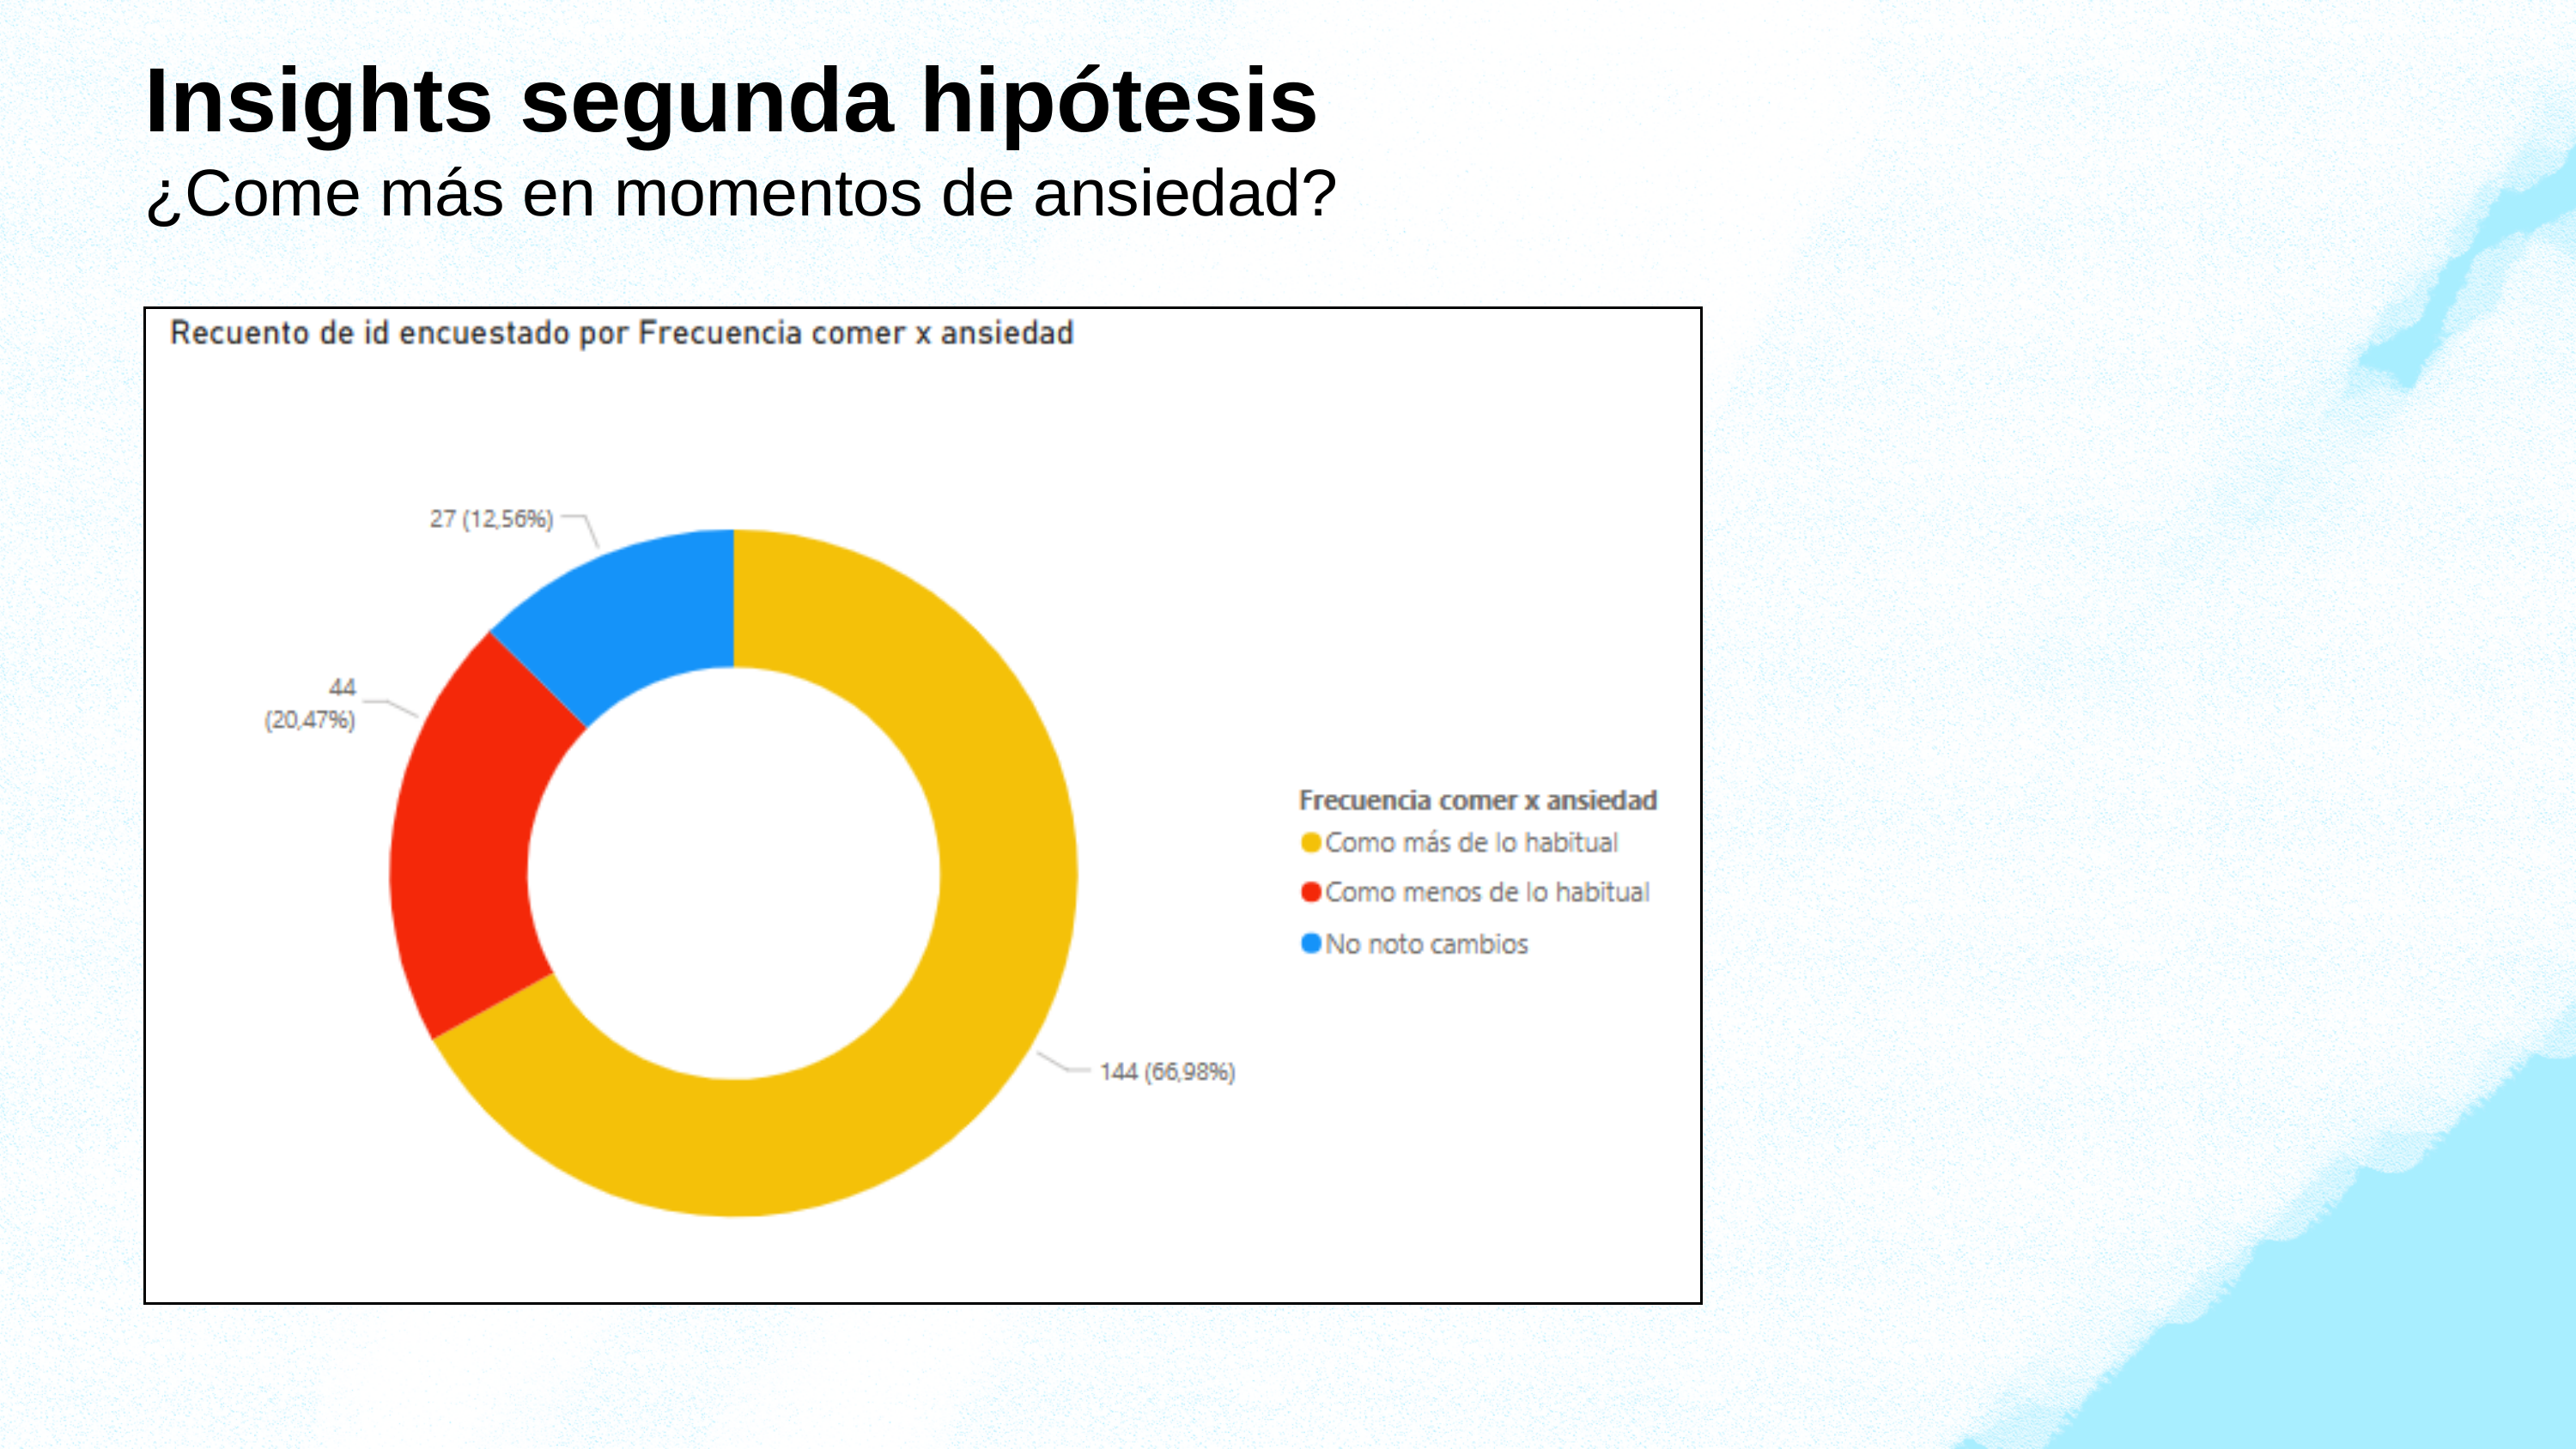

Insights segunda hipótesis
¿Come más en momentos de ansiedad?